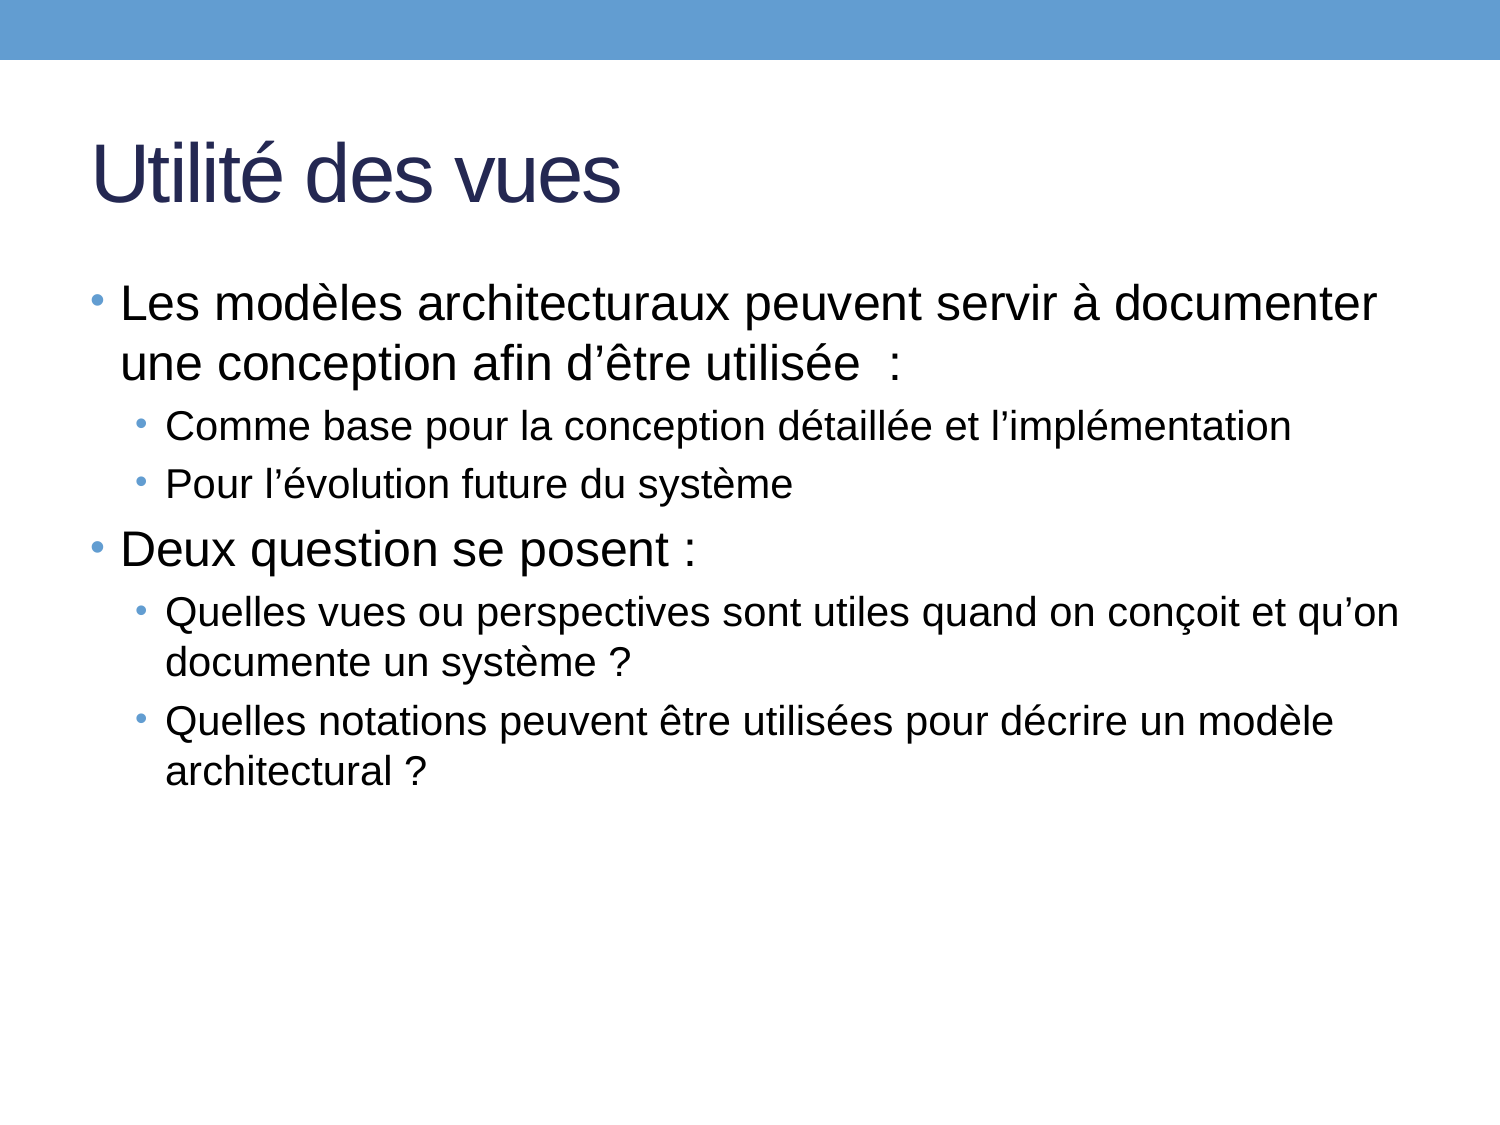

# Utilité des vues
Les modèles architecturaux peuvent servir à documenter une conception afin d’être utilisée  :
Comme base pour la conception détaillée et l’implémentation
Pour l’évolution future du système
Deux question se posent :
Quelles vues ou perspectives sont utiles quand on conçoit et qu’on documente un système ?
Quelles notations peuvent être utilisées pour décrire un modèle architectural ?